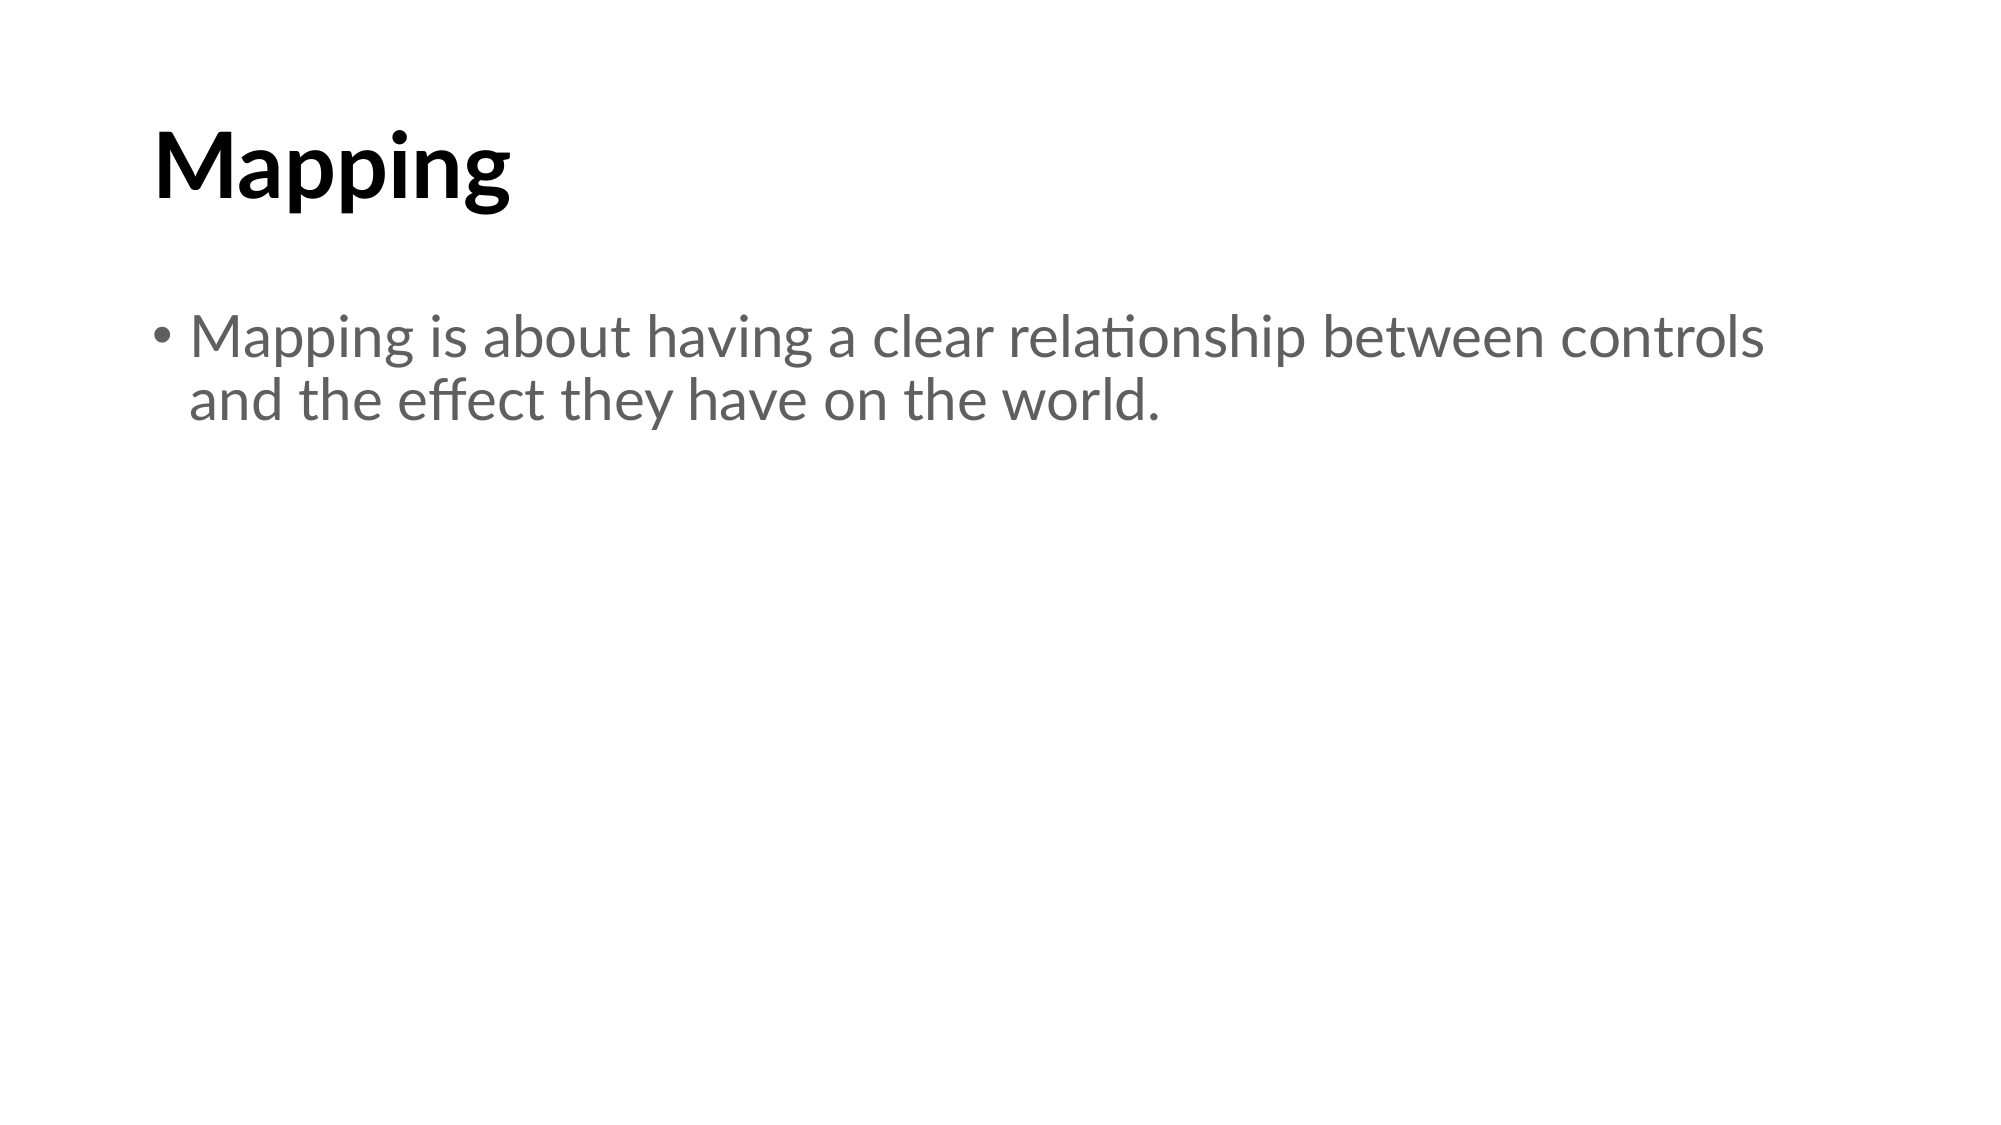

# Mapping
Mapping is about having a clear relationship between controls and the effect they have on the world.